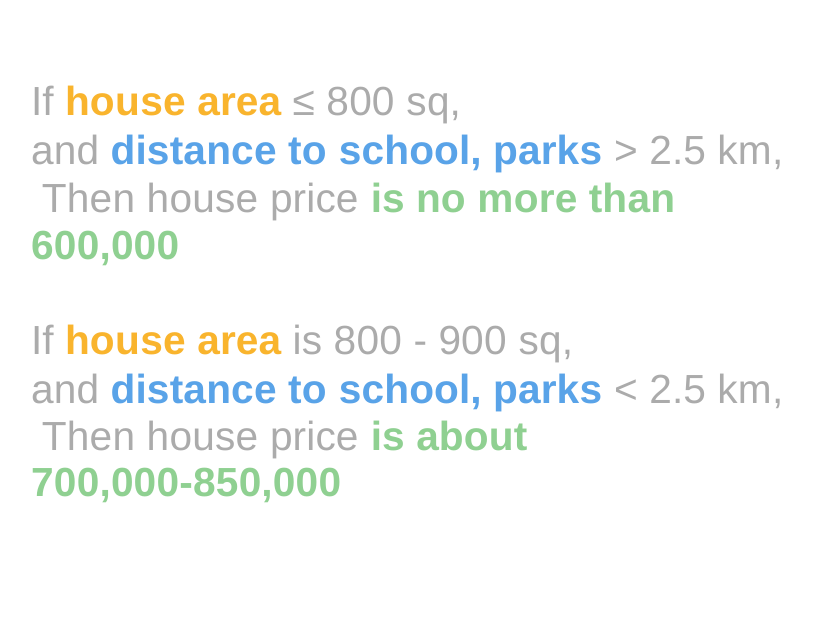

If house area ≤ 800 sq,
and distance to school, parks > 2.5 km,  Then house price is no more than  600,000

If house area is 800 - 900 sq,
and distance to school, parks < 2.5 km,  Then house price is about
700,000-850,000